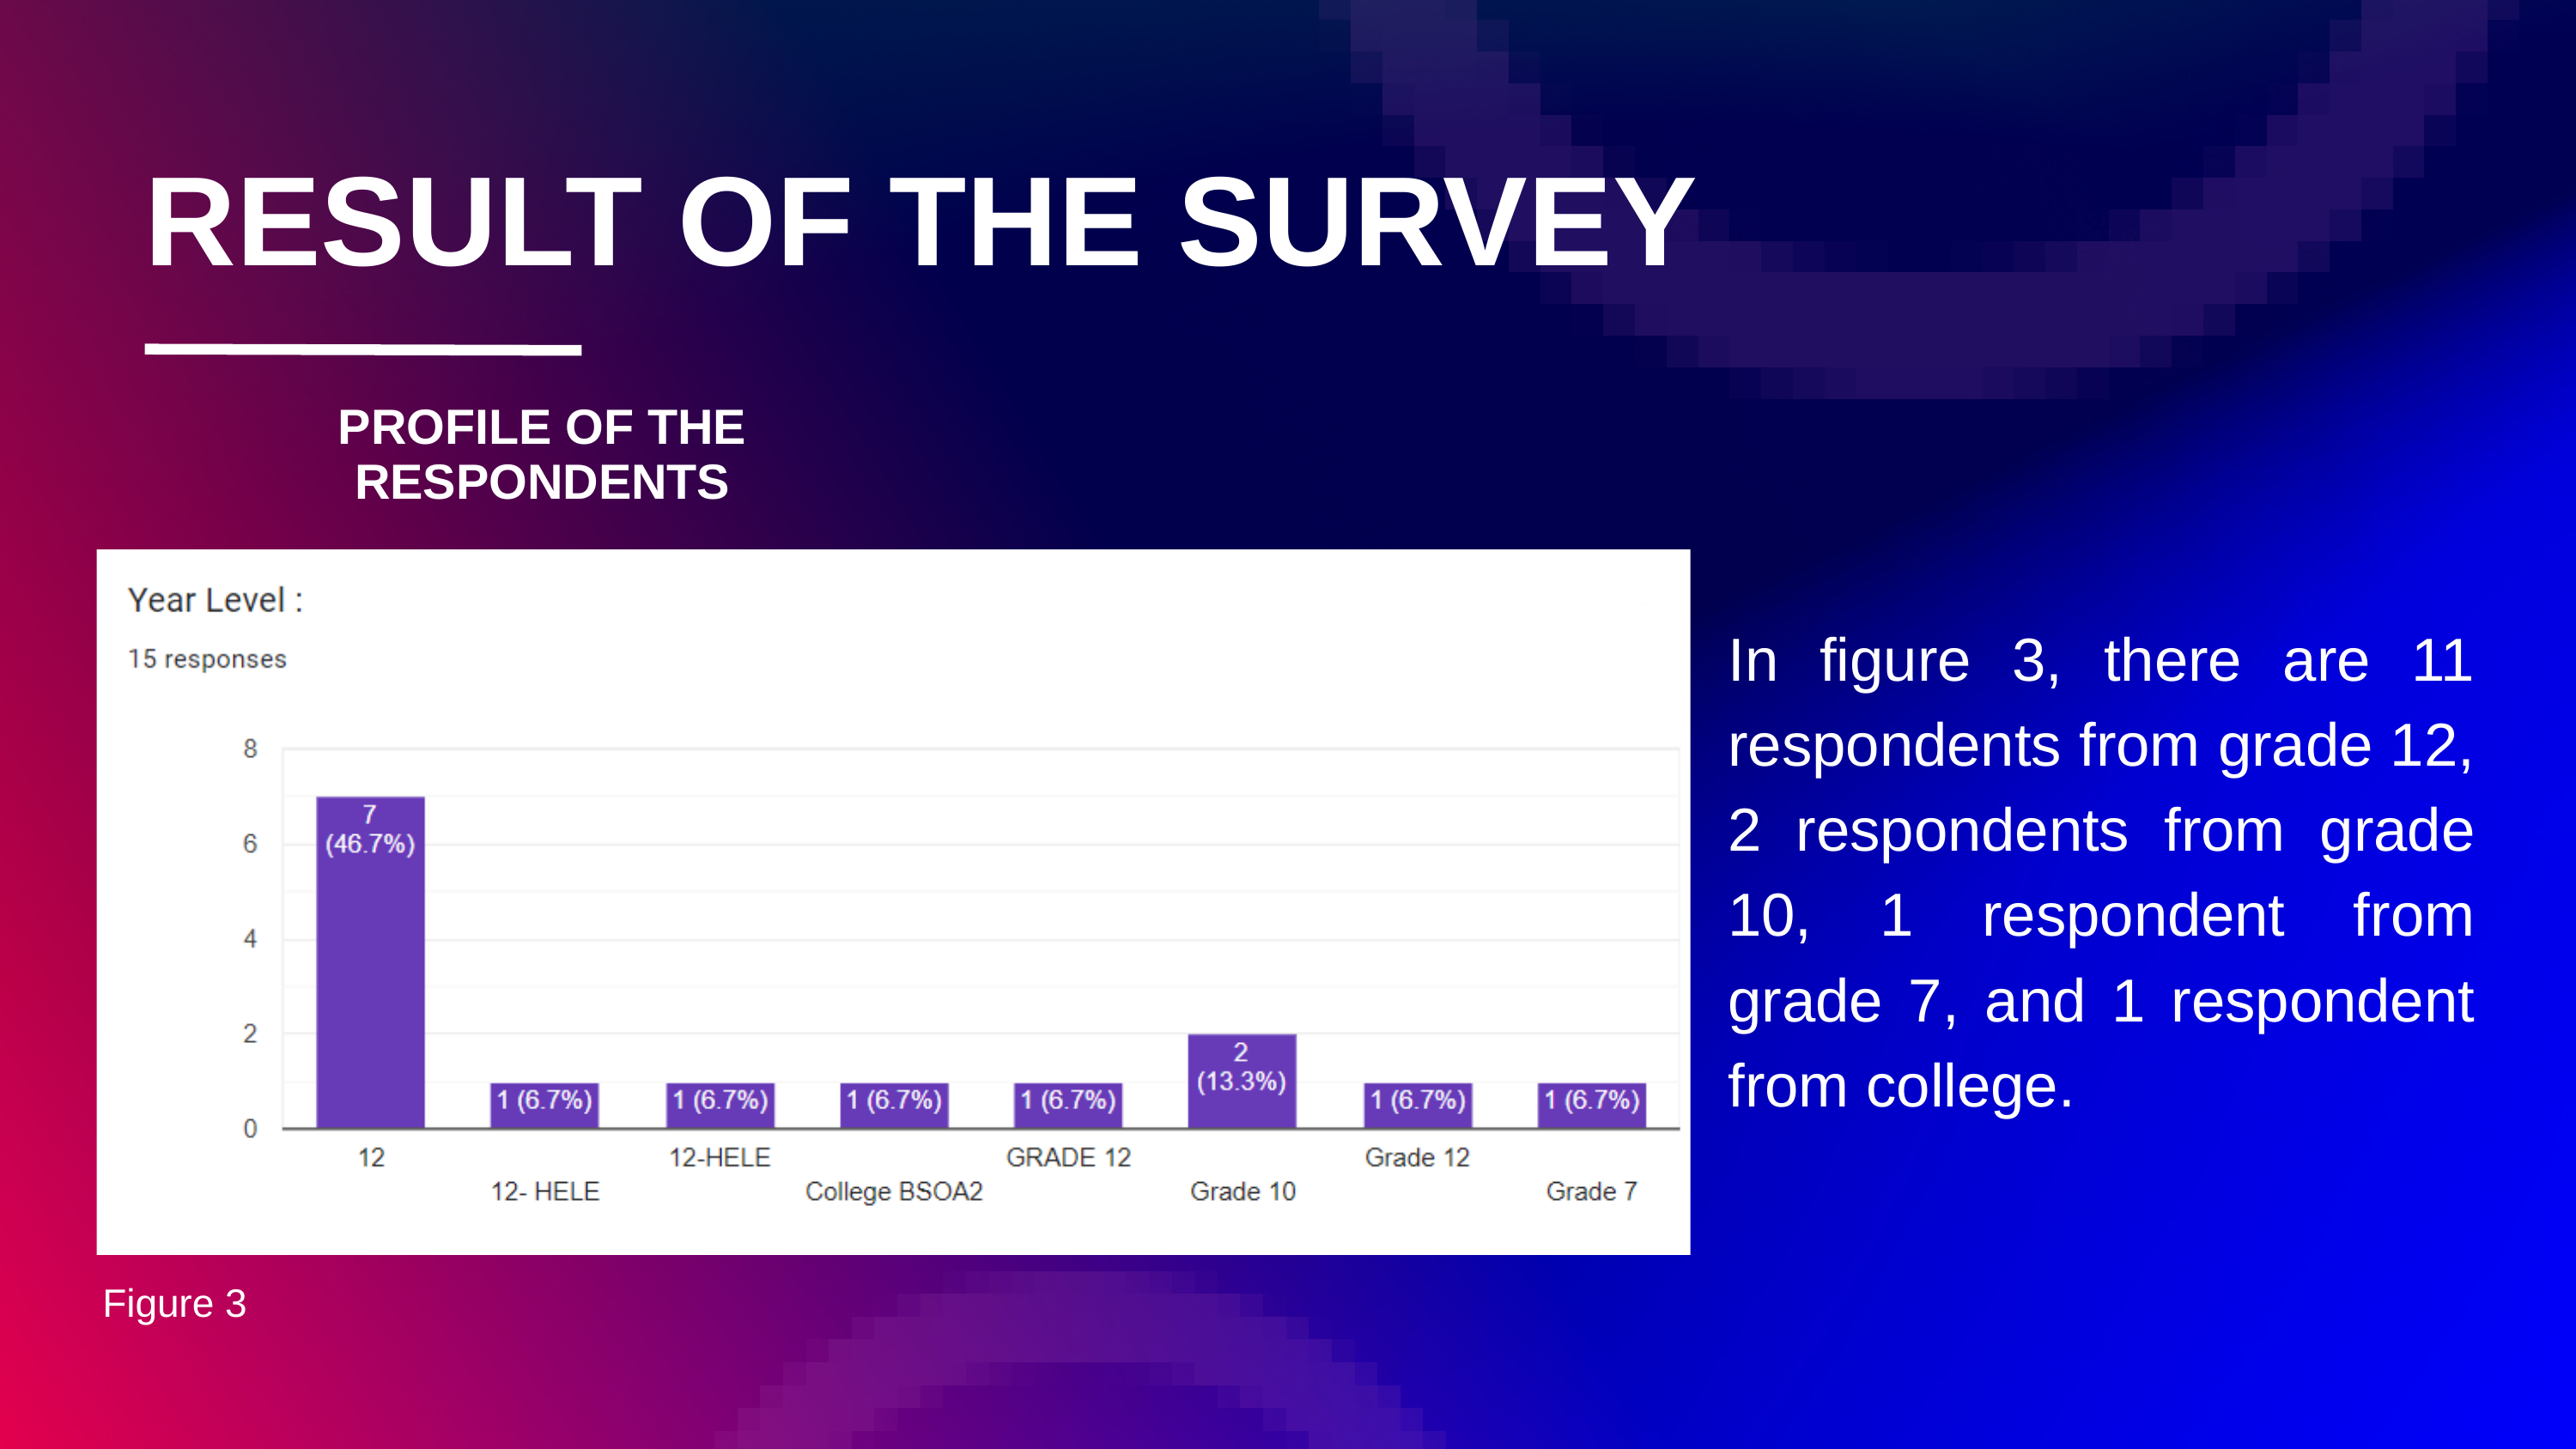

RESULT OF THE SURVEY

PROFILE OF THE RESPONDENTS

In figure 3, there are 11 respondents from grade 12, 2 respondents from grade 10, 1 respondent from grade 7, and 1 respondent from college.

Figure 3